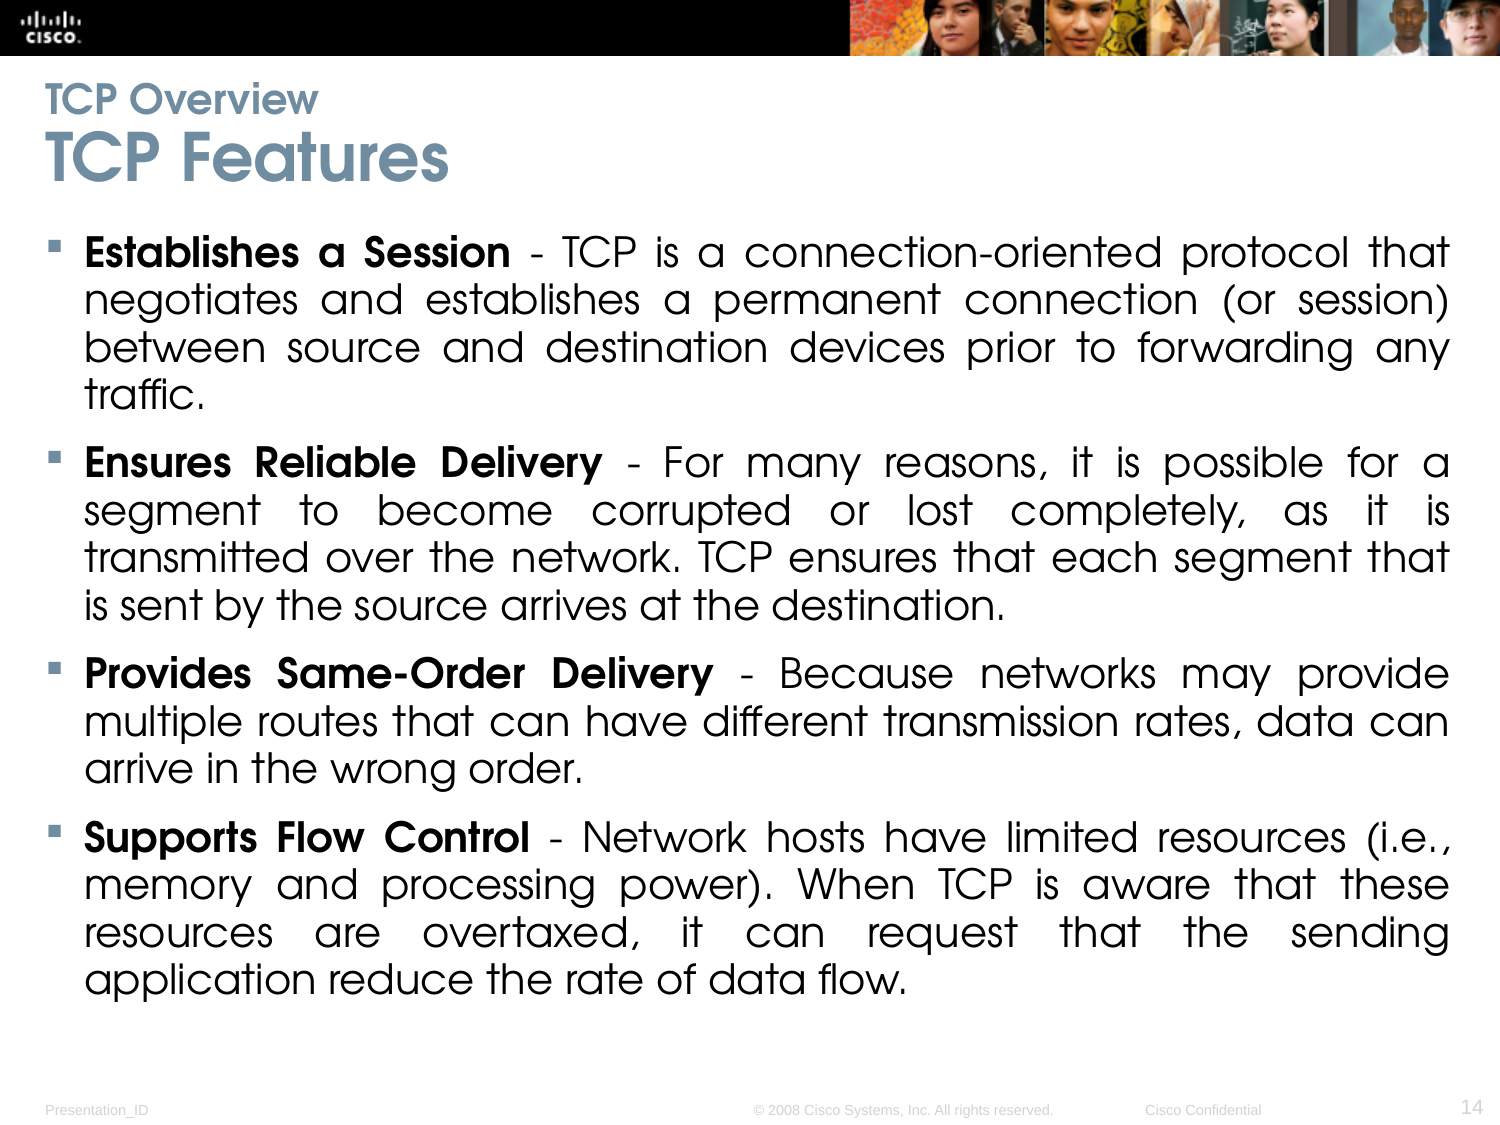

# TCP Overview TCP Features
Establishes a Session - TCP is a connection-oriented protocol that negotiates and establishes a permanent connection (or session) between source and destination devices prior to forwarding any traffic.
Ensures Reliable Delivery - For many reasons, it is possible for a segment to become corrupted or lost completely, as it is transmitted over the network. TCP ensures that each segment that is sent by the source arrives at the destination.
Provides Same-Order Delivery - Because networks may provide multiple routes that can have different transmission rates, data can arrive in the wrong order.
Supports Flow Control - Network hosts have limited resources (i.e., memory and processing power). When TCP is aware that these resources are overtaxed, it can request that the sending application reduce the rate of data flow.